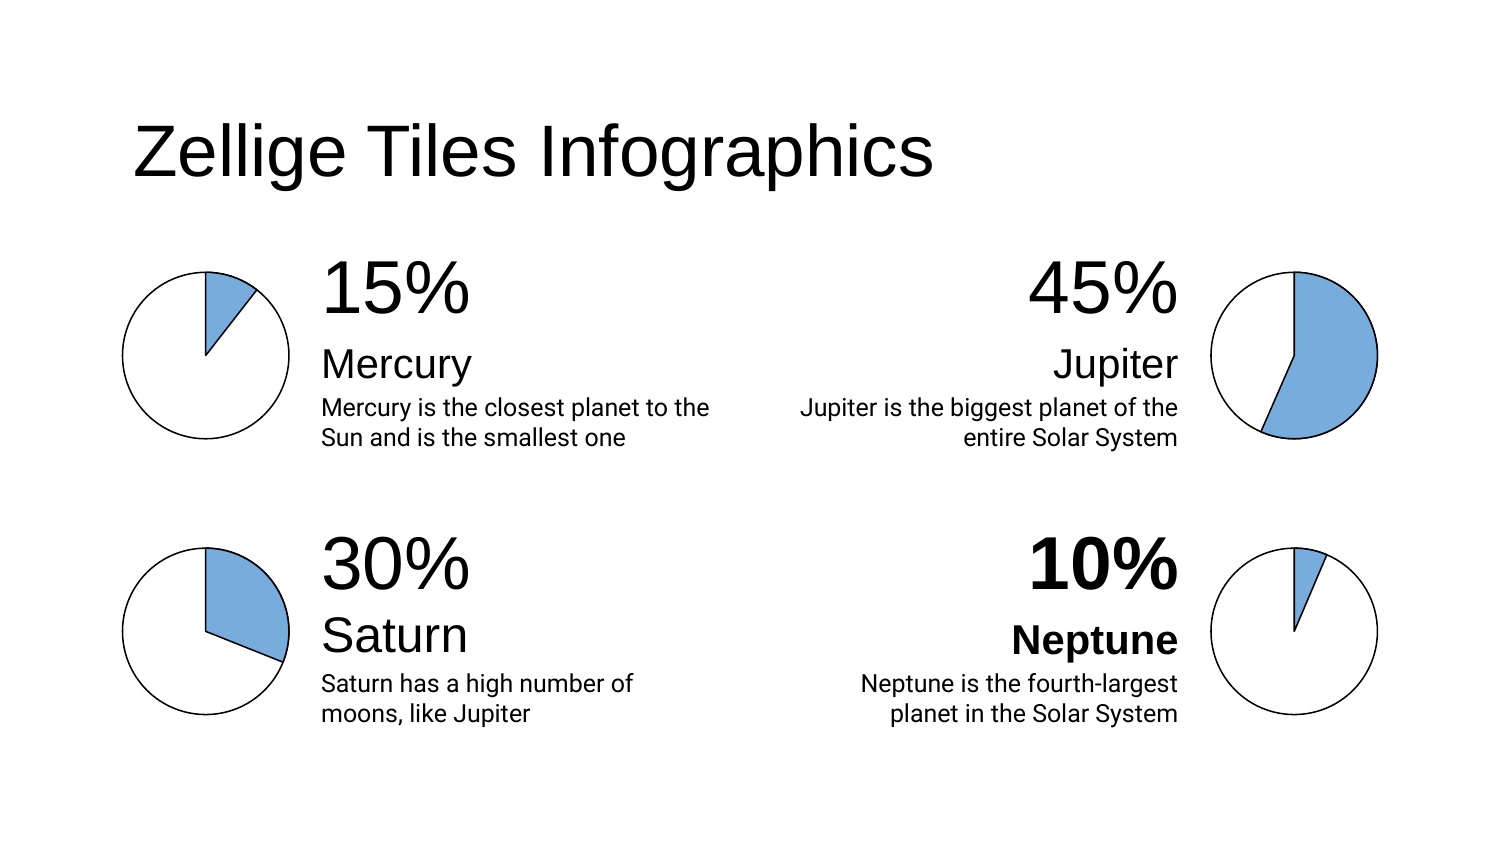

# Zellige Tiles Infographics
15%
Mercury
Mercury is the closest planet to the Sun and is the smallest one
45%
Jupiter
Jupiter is the biggest planet of the entire Solar System

30%
Saturn
Saturn has a high number of moons, like Jupiter
10%
Neptune
Neptune is the fourth-largest planet in the Solar System